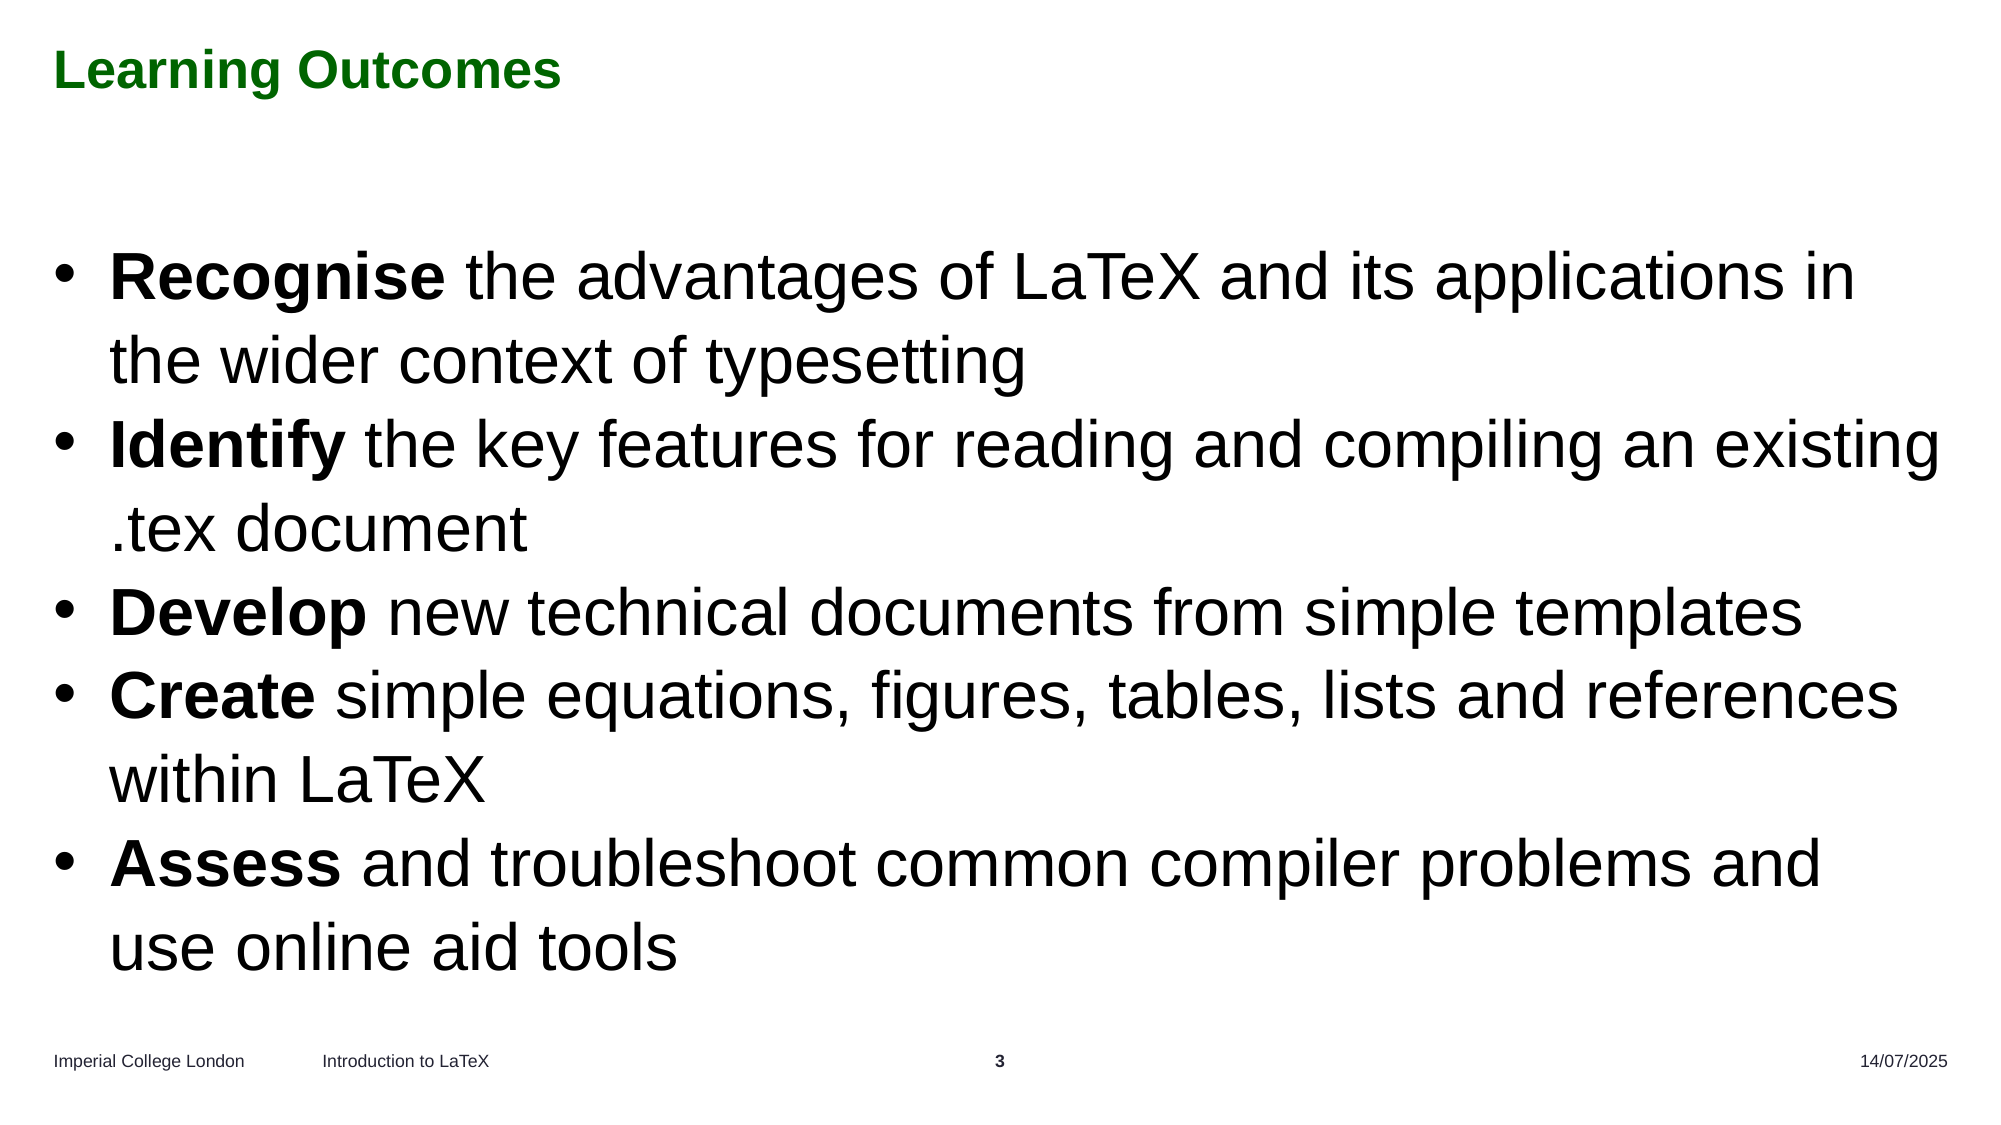

# Learning Outcomes
Recognise the advantages of LaTeX and its applications in the wider context of typesetting
Identify the key features for reading and compiling an existing .tex document
Develop new technical documents from simple templates
Create simple equations, figures, tables, lists and references within LaTeX
Assess and troubleshoot common compiler problems and use online aid tools
Introduction to LaTeX
3
14/07/2025